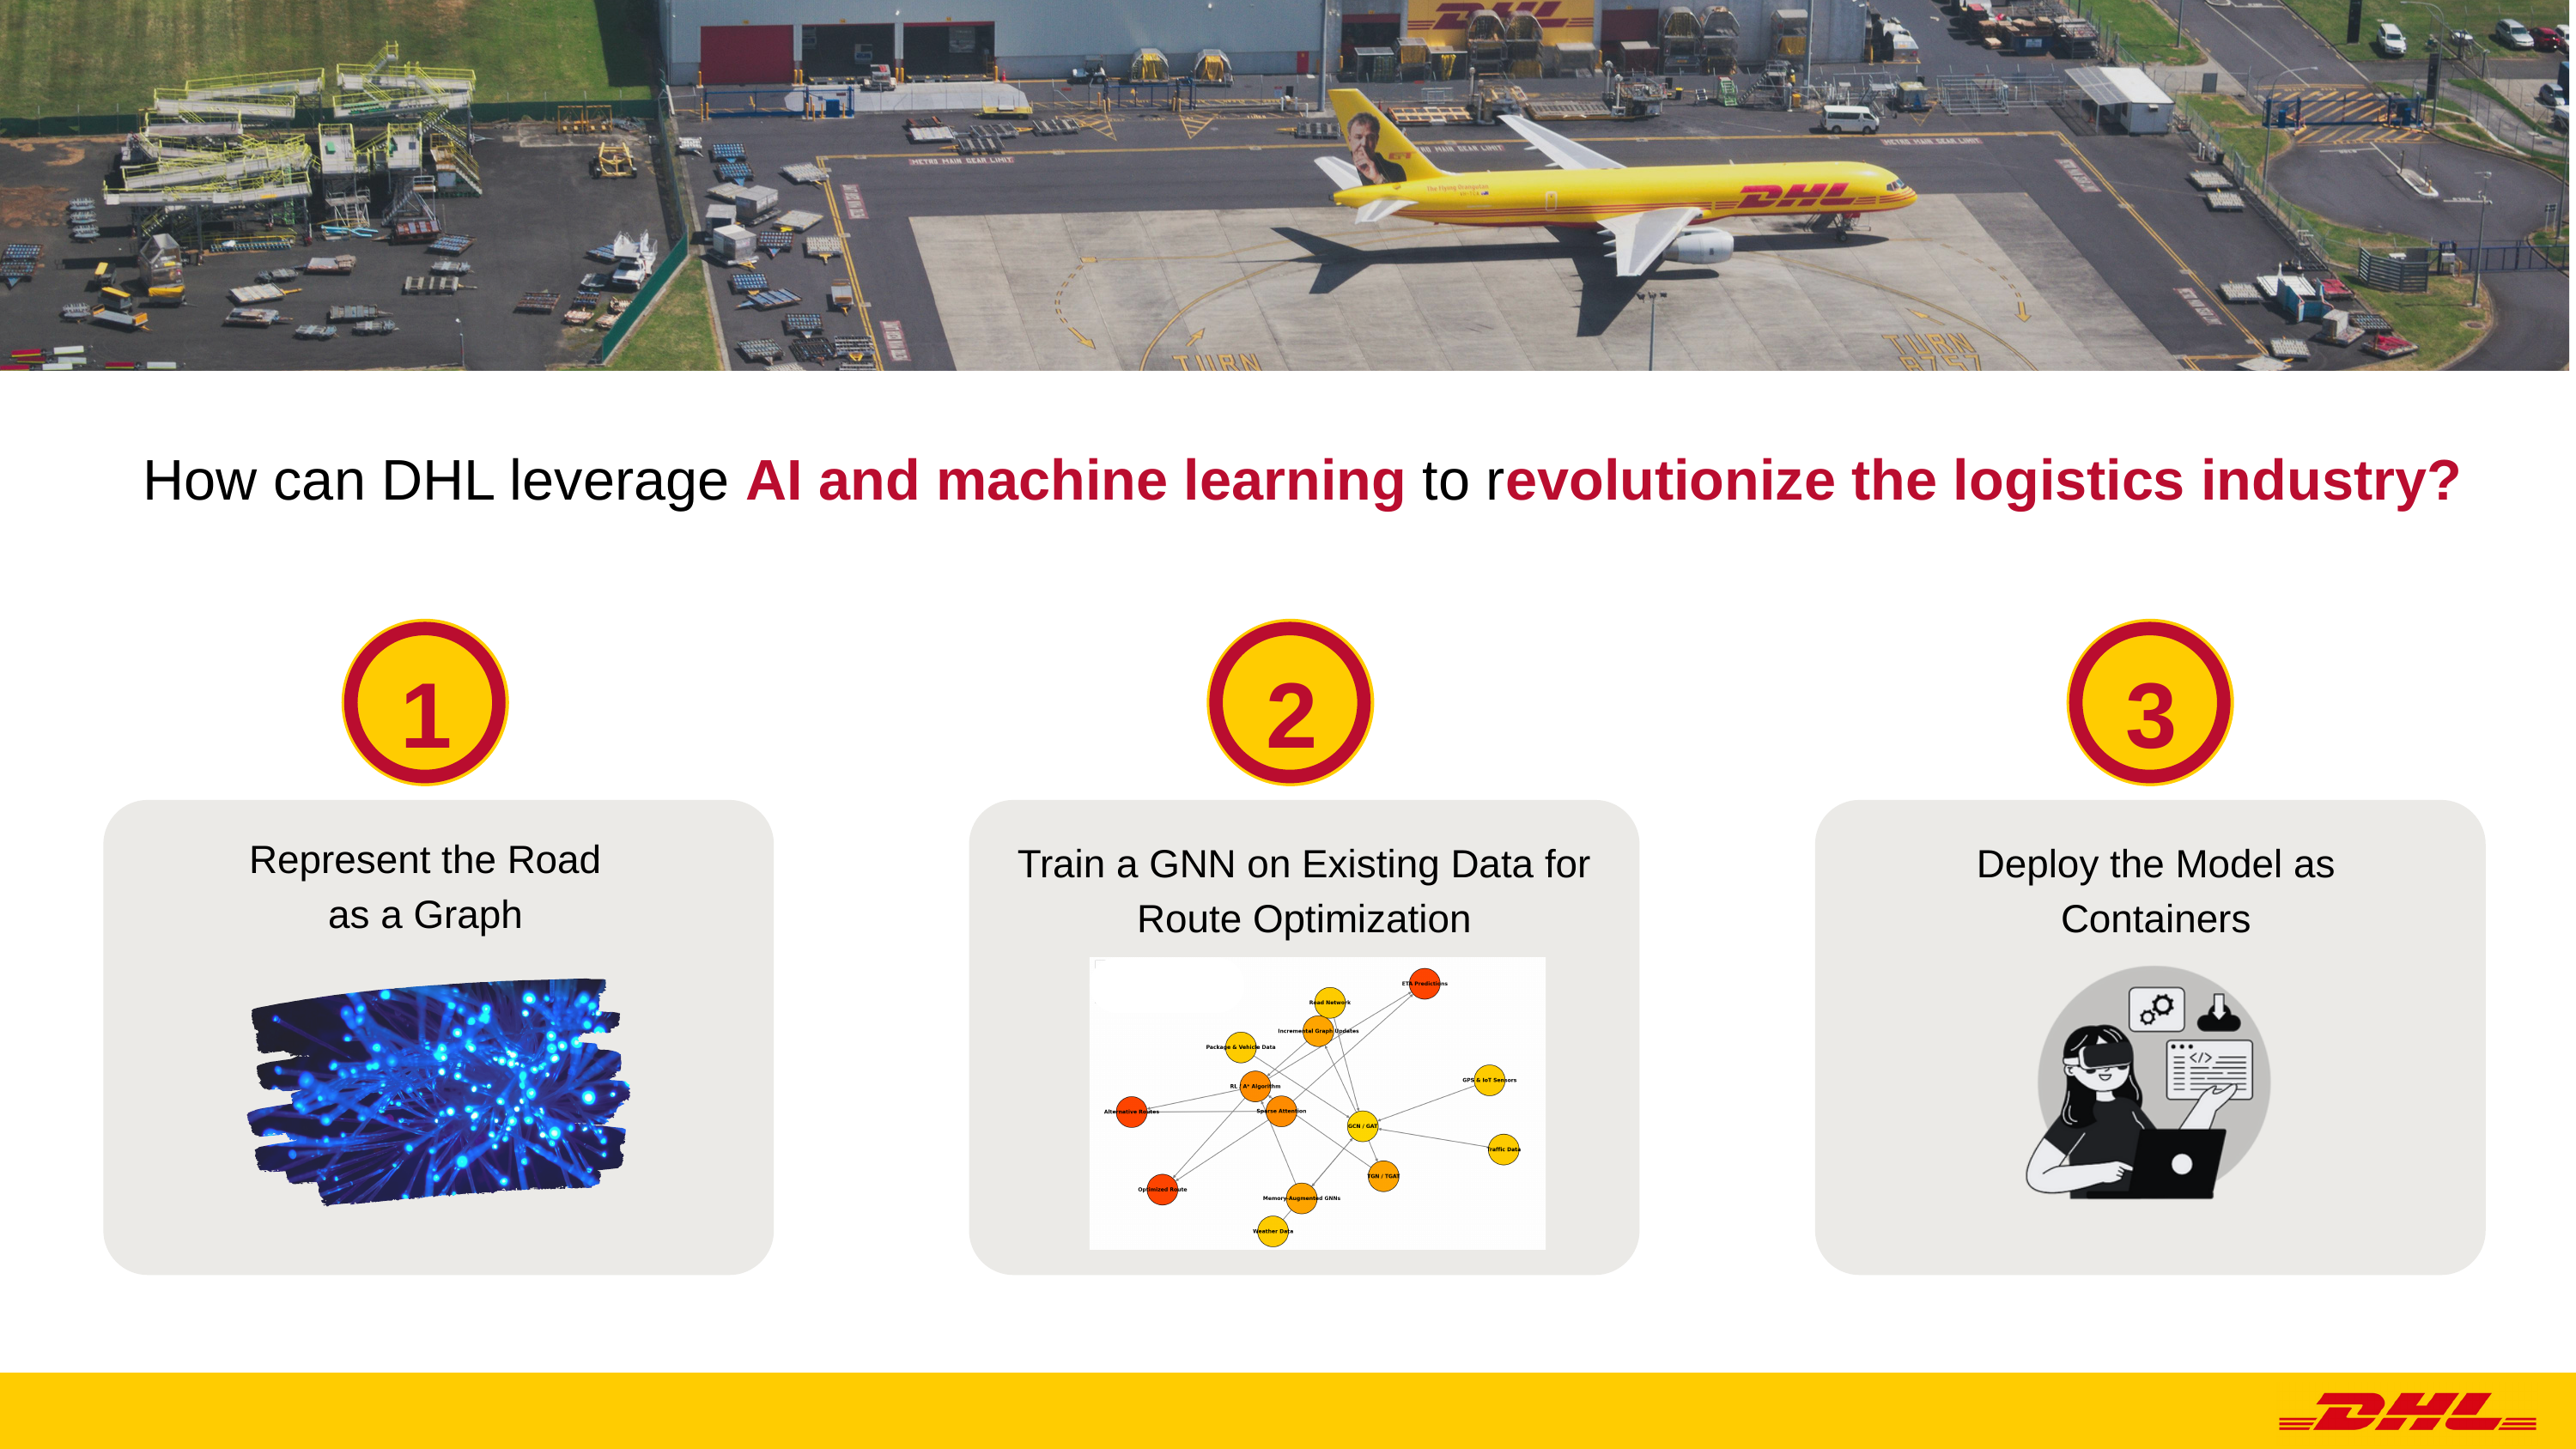

How can DHL leverage AI and machine learning to revolutionize the logistics industry?

1

2

3

Represent the Road as a Graph
Train a GNN on Existing Data for Route Optimization
Deploy the Model as Containers